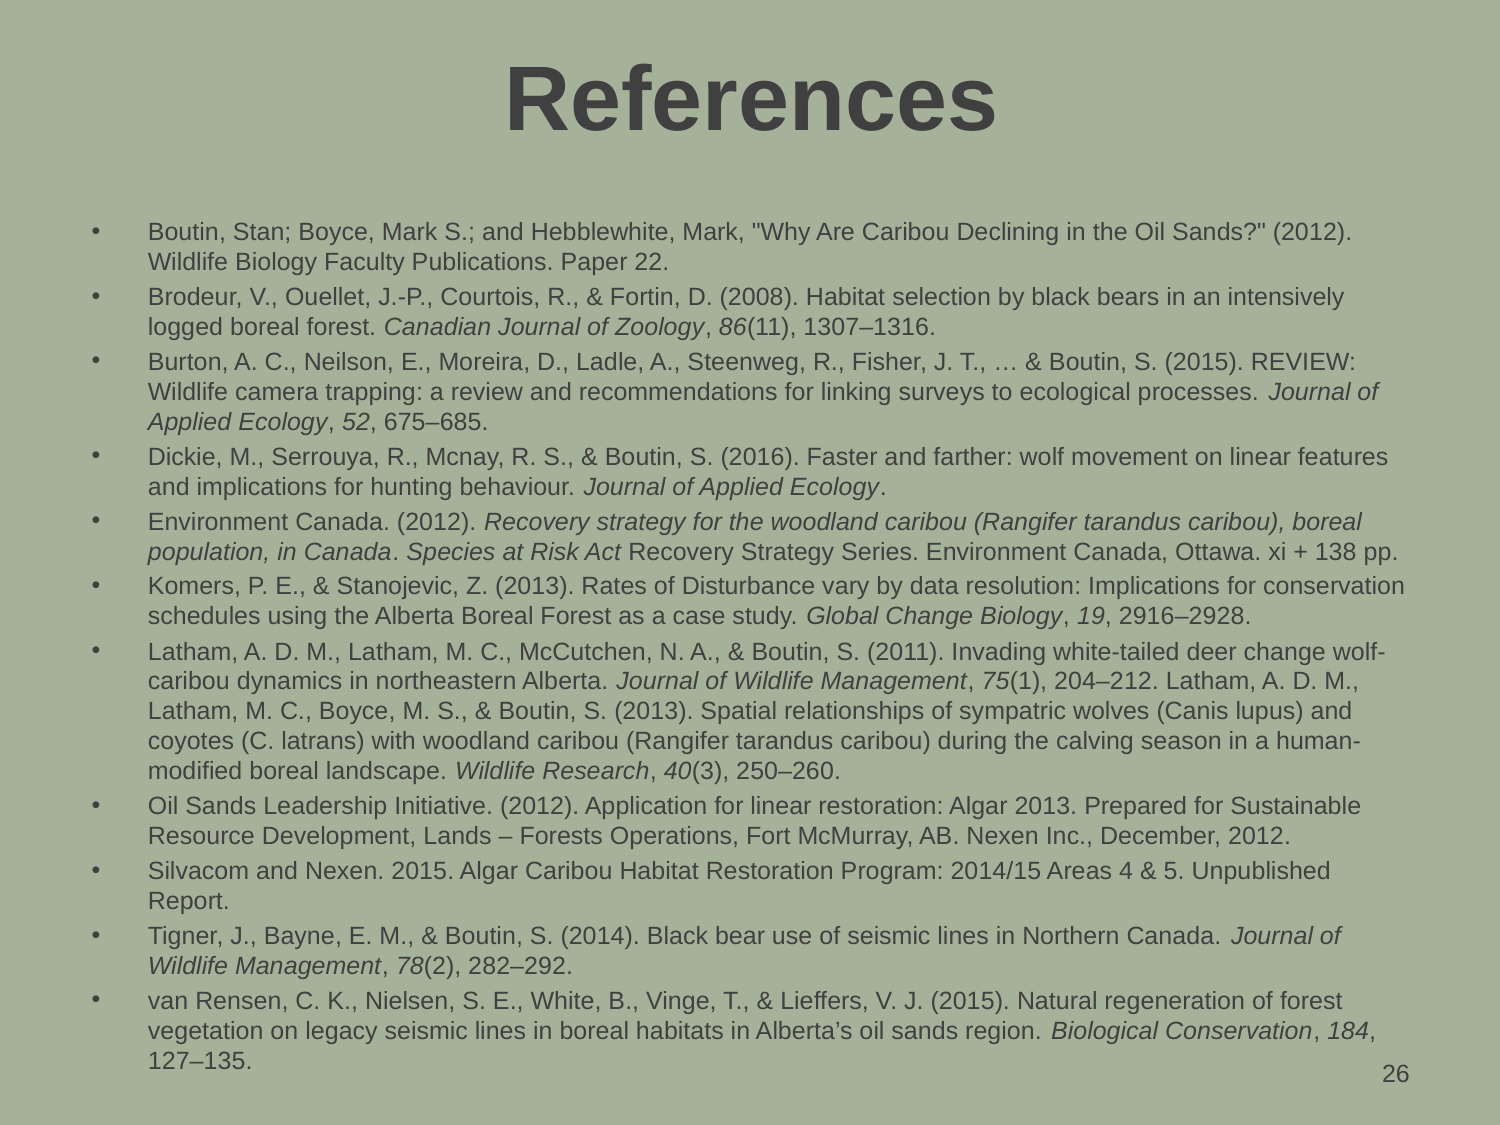

# References
Boutin, Stan; Boyce, Mark S.; and Hebblewhite, Mark, "Why Are Caribou Declining in the Oil Sands?" (2012). Wildlife Biology Faculty Publications. Paper 22.
Brodeur, V., Ouellet, J.-P., Courtois, R., & Fortin, D. (2008). Habitat selection by black bears in an intensively logged boreal forest. Canadian Journal of Zoology, 86(11), 1307–1316.
Burton, A. C., Neilson, E., Moreira, D., Ladle, A., Steenweg, R., Fisher, J. T., … & Boutin, S. (2015). REVIEW: Wildlife camera trapping: a review and recommendations for linking surveys to ecological processes. Journal of Applied Ecology, 52, 675–685.
Dickie, M., Serrouya, R., Mcnay, R. S., & Boutin, S. (2016). Faster and farther: wolf movement on linear features and implications for hunting behaviour. Journal of Applied Ecology.
Environment Canada. (2012). Recovery strategy for the woodland caribou (Rangifer tarandus caribou), boreal population, in Canada. Species at Risk Act Recovery Strategy Series. Environment Canada, Ottawa. xi + 138 pp.
Komers, P. E., & Stanojevic, Z. (2013). Rates of Disturbance vary by data resolution: Implications for conservation schedules using the Alberta Boreal Forest as a case study. Global Change Biology, 19, 2916–2928.
Latham, A. D. M., Latham, M. C., McCutchen, N. A., & Boutin, S. (2011). Invading white-tailed deer change wolf-caribou dynamics in northeastern Alberta. Journal of Wildlife Management, 75(1), 204–212. Latham, A. D. M., Latham, M. C., Boyce, M. S., & Boutin, S. (2013). Spatial relationships of sympatric wolves (Canis lupus) and coyotes (C. latrans) with woodland caribou (Rangifer tarandus caribou) during the calving season in a human-modified boreal landscape. Wildlife Research, 40(3), 250–260.
Oil Sands Leadership Initiative. (2012). Application for linear restoration: Algar 2013. Prepared for Sustainable Resource Development, Lands – Forests Operations, Fort McMurray, AB. Nexen Inc., December, 2012.
Silvacom and Nexen. 2015. Algar Caribou Habitat Restoration Program: 2014/15 Areas 4 & 5. Unpublished Report.
Tigner, J., Bayne, E. M., & Boutin, S. (2014). Black bear use of seismic lines in Northern Canada. Journal of Wildlife Management, 78(2), 282–292.
van Rensen, C. K., Nielsen, S. E., White, B., Vinge, T., & Lieffers, V. J. (2015). Natural regeneration of forest vegetation on legacy seismic lines in boreal habitats in Alberta’s oil sands region. Biological Conservation, 184, 127–135.
26